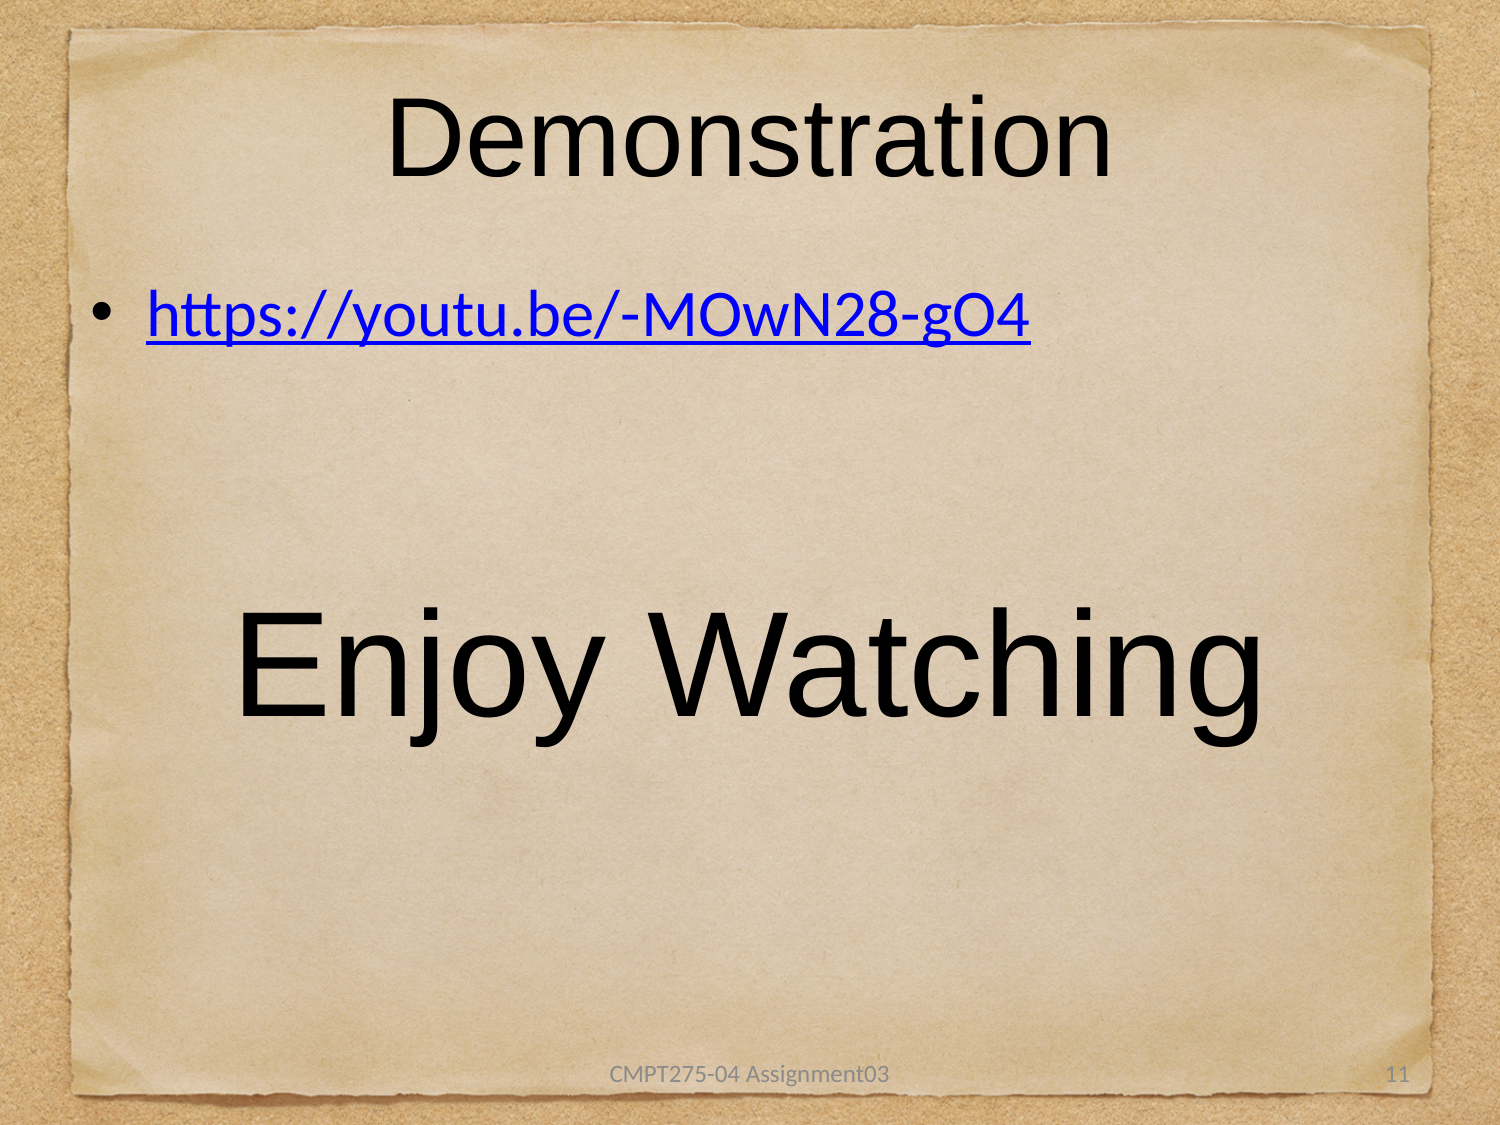

# Demonstration
https://youtu.be/-MOwN28-gO4

Enjoy Watching
CMPT275-04 Assignment03
11